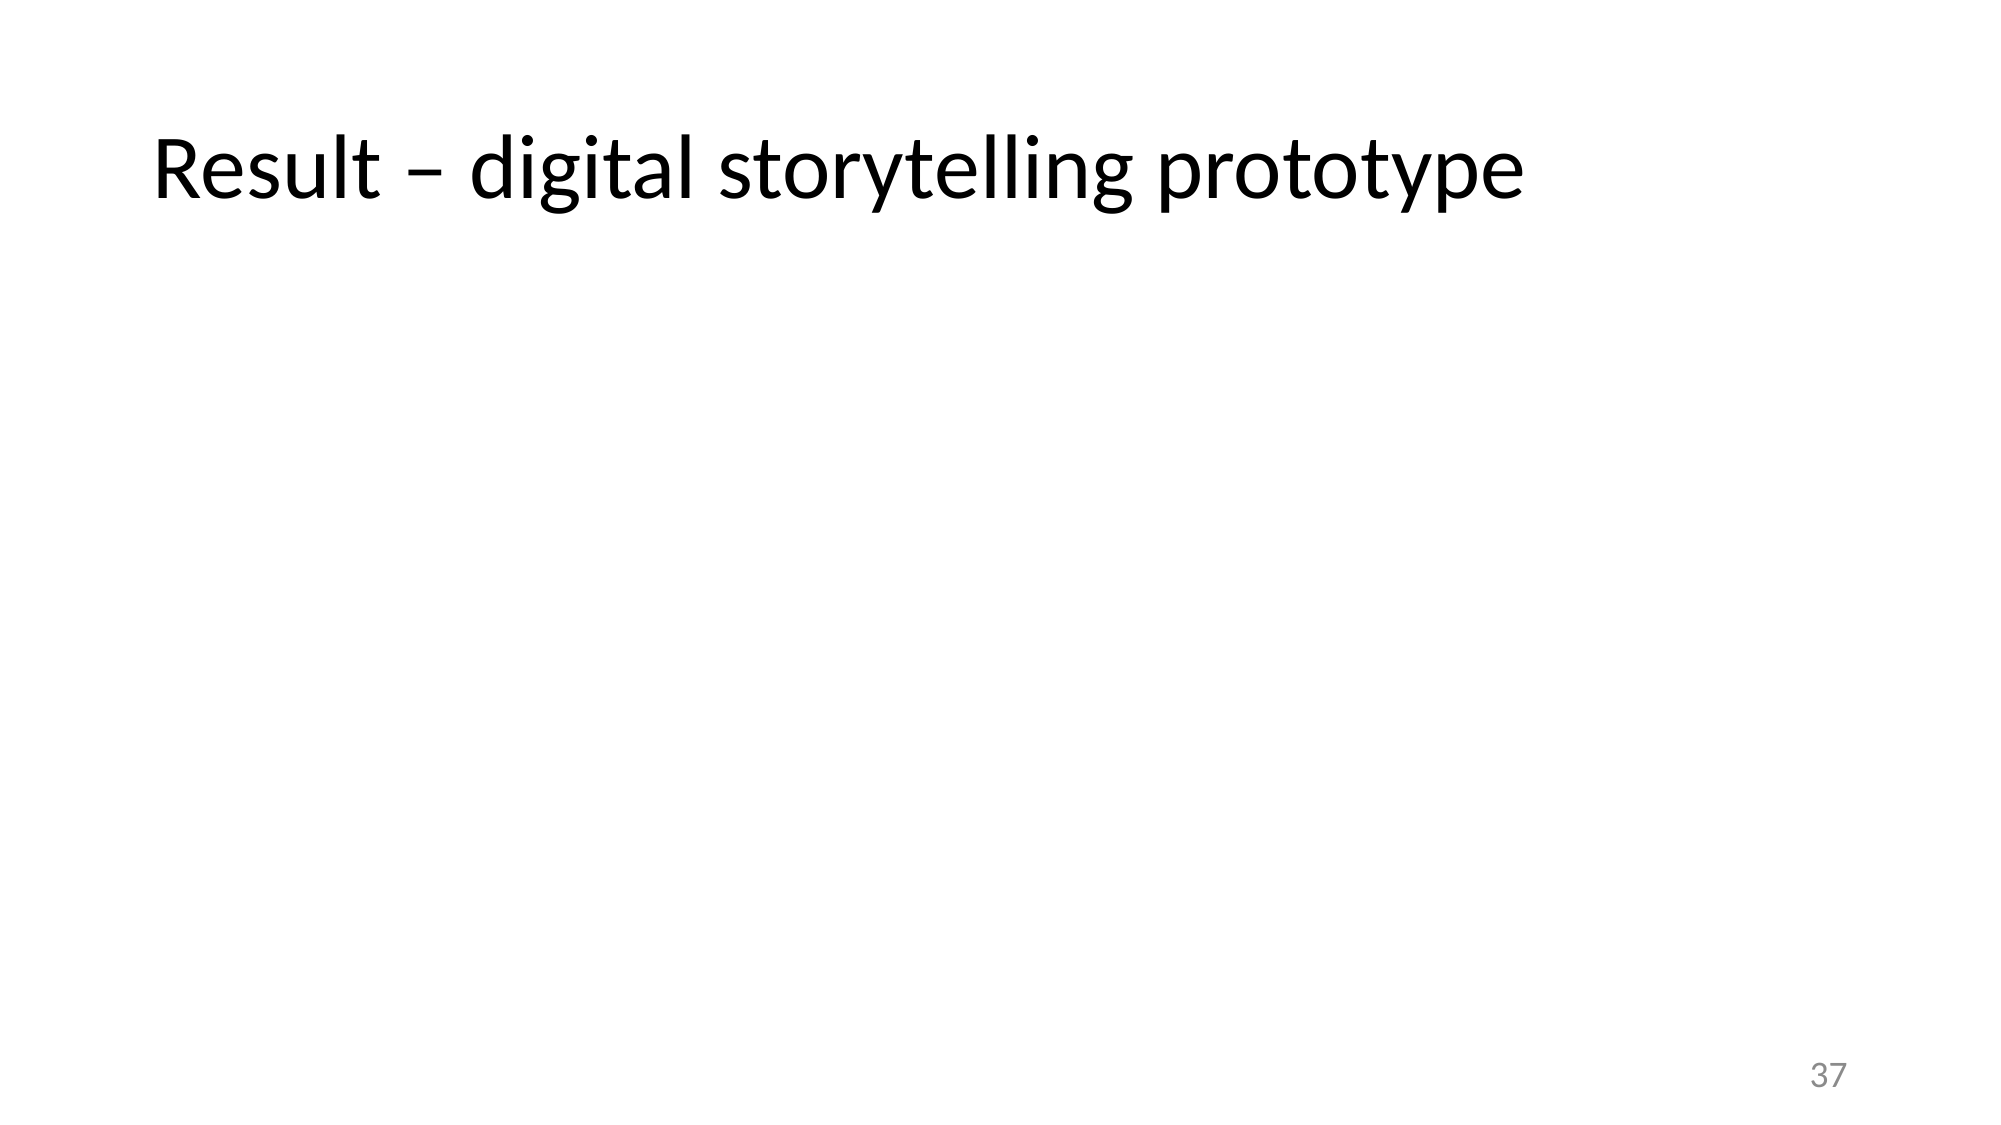

# Result – digital storytelling prototype

37